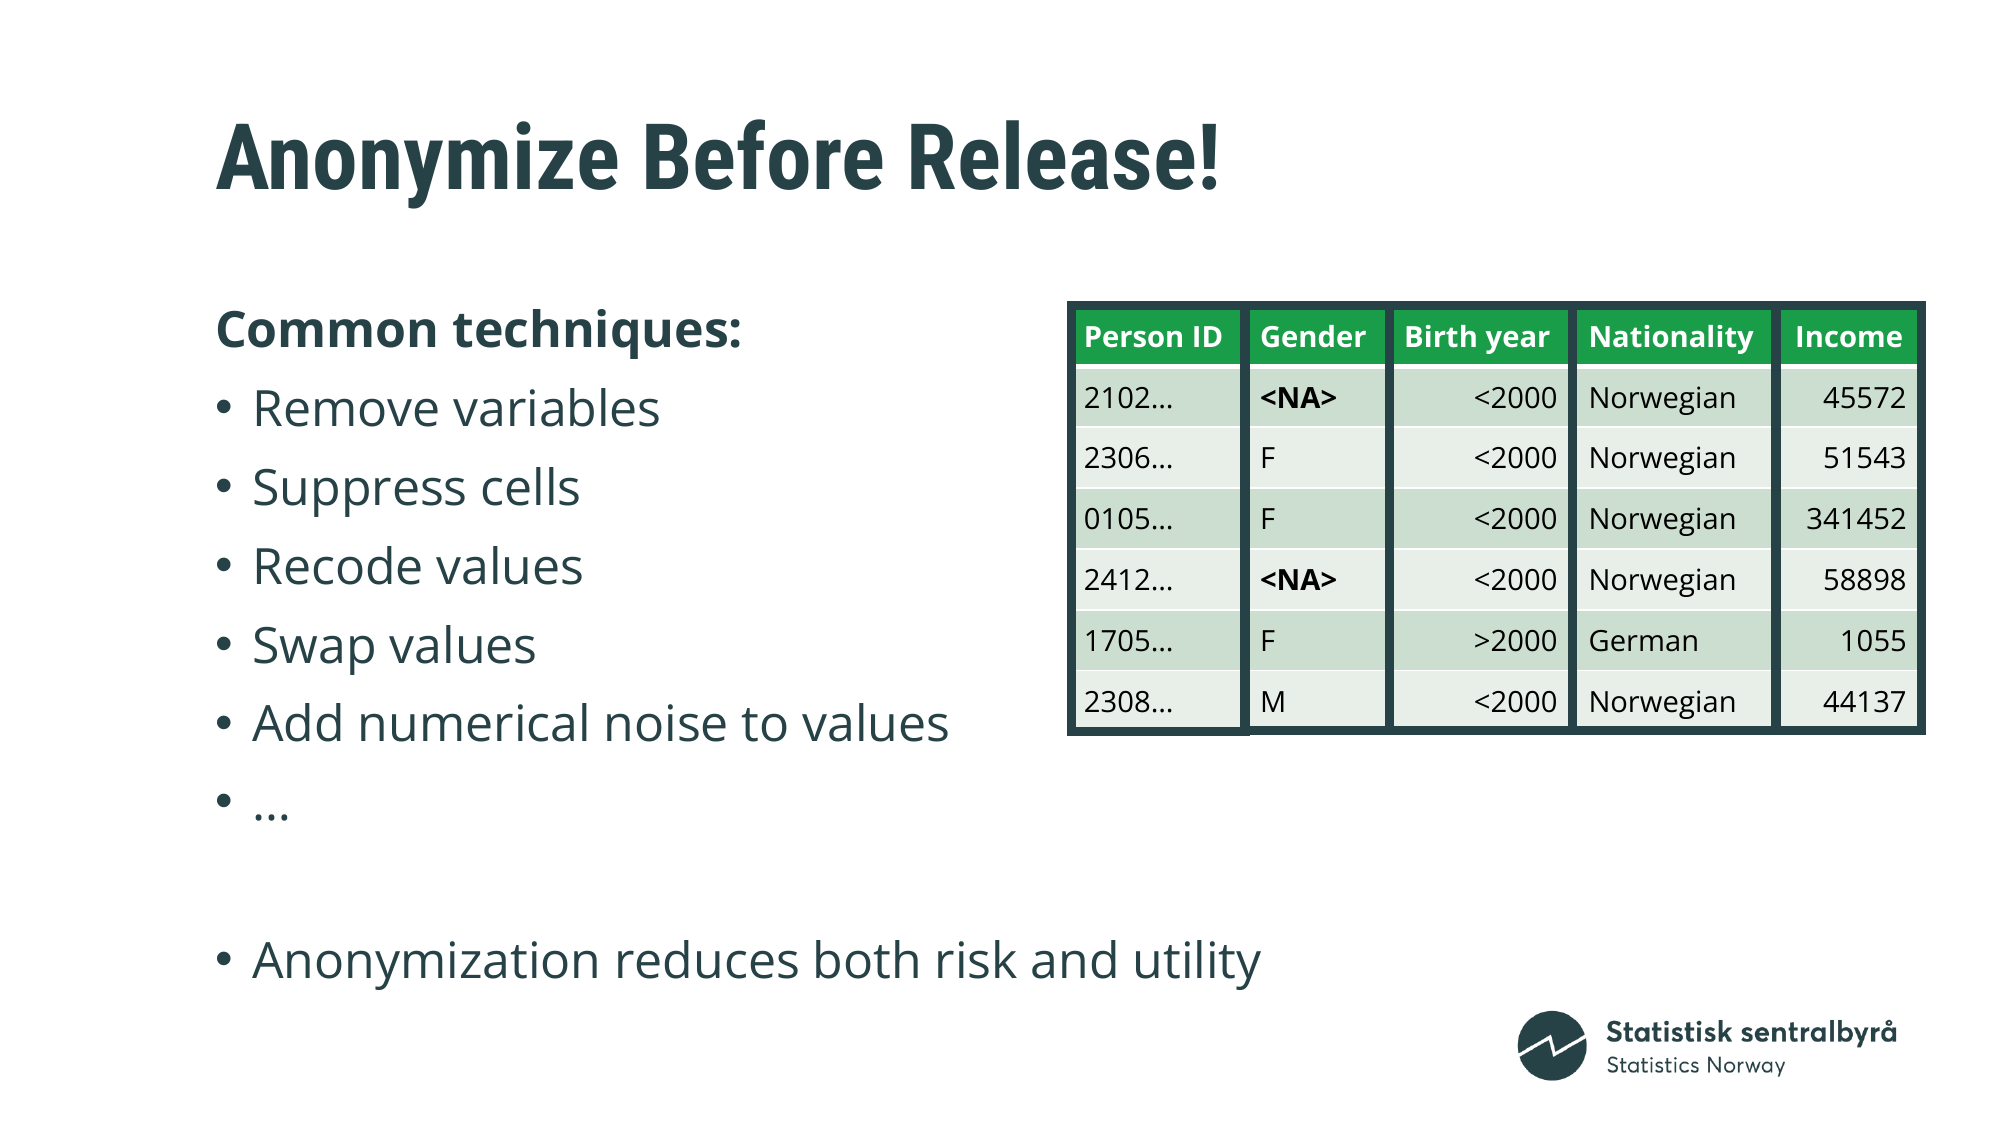

# Anonymize Before Release!
Common techniques:
Remove variables
Suppress cells
Recode values
Swap values
Add numerical noise to values
…

Anonymization reduces both risk and utility

| Person ID |
| --- |
| 2102… |
| 2306… |
| 0105… |
| 2412… |
| 1705… |
| 2308… |

| Gender |
| --- |
| <NA> |
| F |
| F |
| <NA> |
| F |
| M |

| Gender | Birth year | Nationality | Income |
| --- | --- | --- | --- |
| M | 1950 | Norwegian | 42000 |
| F | 1943 | German | 49000 |
| F | 1996 | Norwegian | 349000 |
| M | 1960 | Norwegian | 53000 |
| F | 2004 | Norwegian | 0 |
| M | 1951 | Norwegian | 39000 |
| Birth year |
| --- |
| <2000 |
| <2000 |
| <2000 |
| <2000 |
| >2000 |
| <2000 |

| Nationality |
| --- |
| Norwegian |
| Norwegian |
| Norwegian |
| Norwegian |
| German |
| Norwegian |
| Income |
| --- |
| 45572 |
| 51543 |
| 341452 |
| 58898 |
| 1055 |
| 44137 |